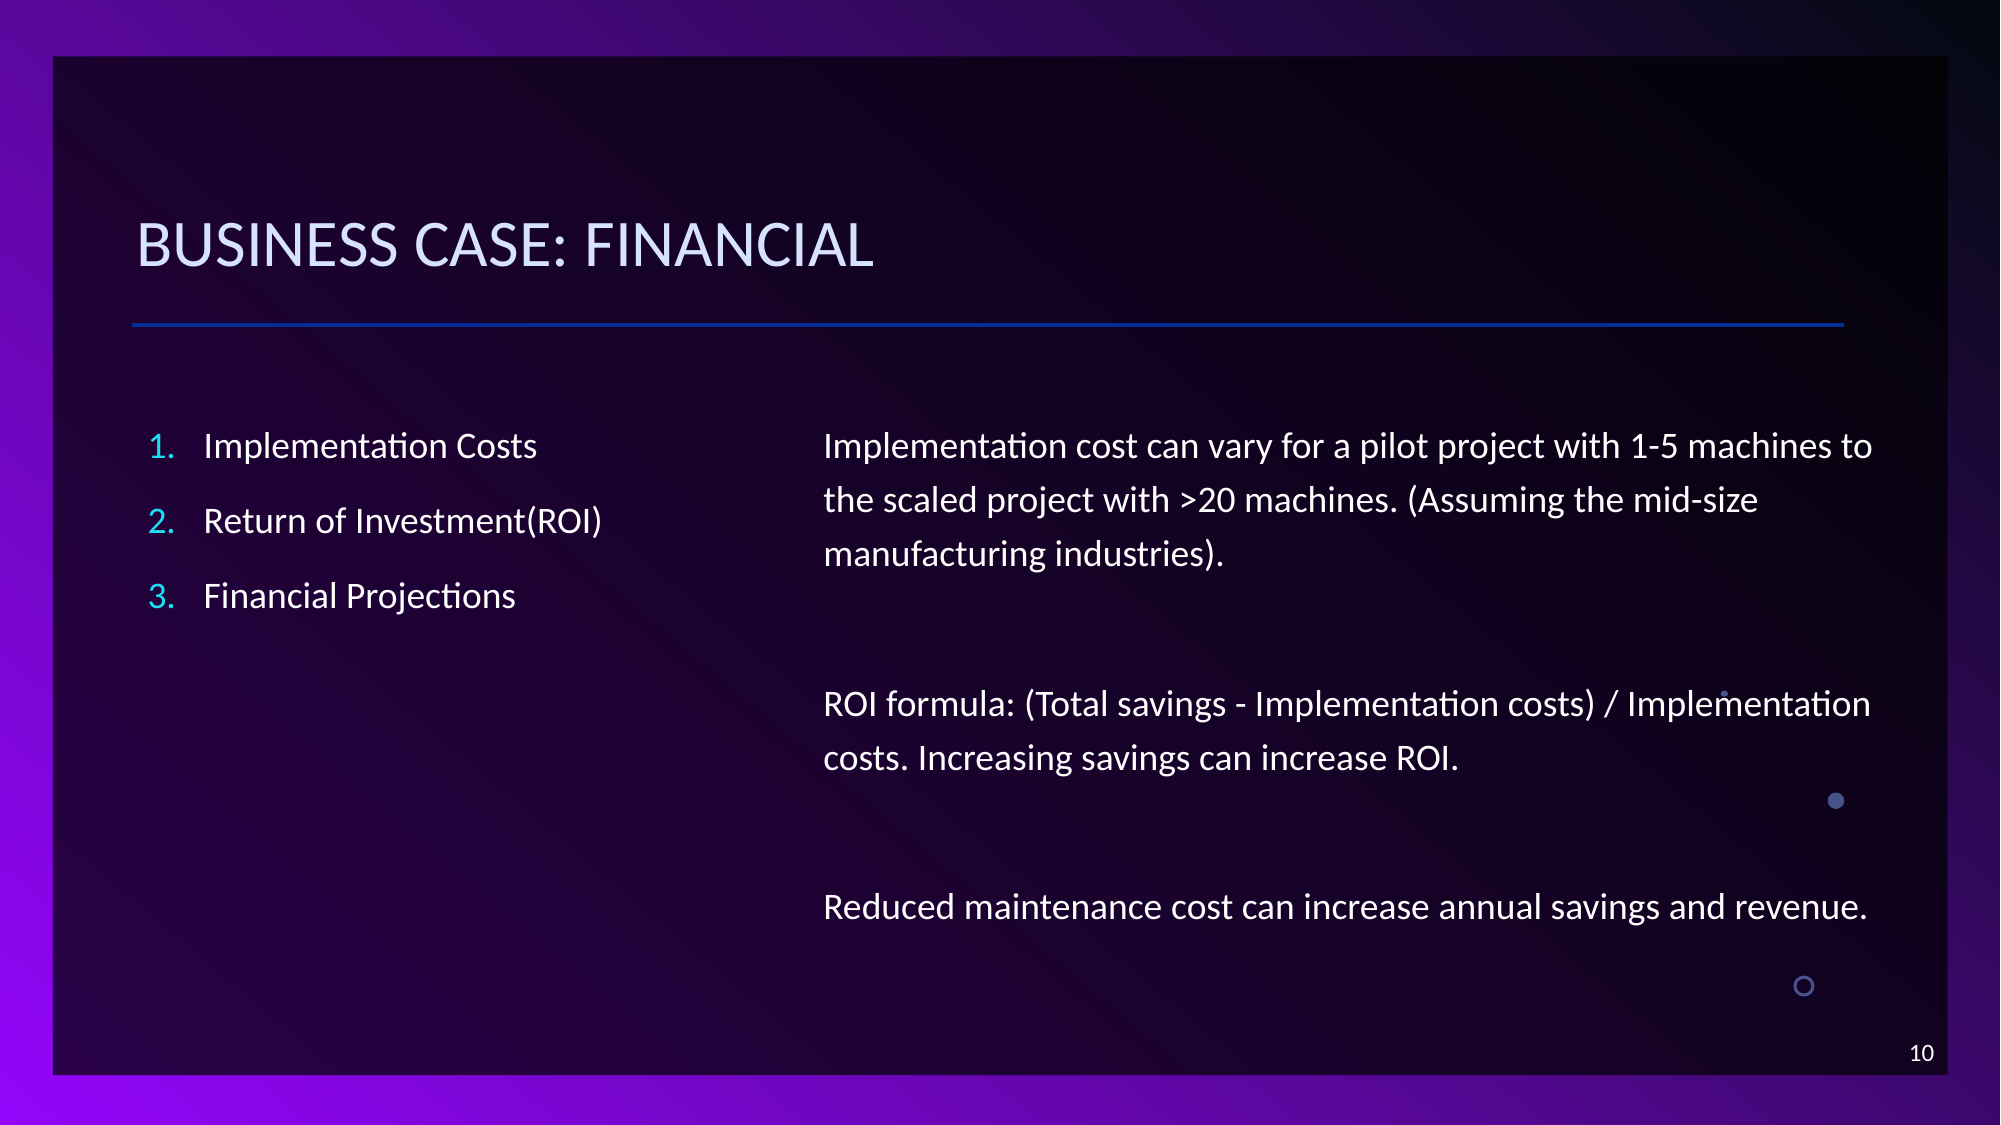

# Business case: financial
Implementation Costs
Return of Investment(ROI)
Financial Projections

Implementation cost can vary for a pilot project with 1-5 machines to the scaled project with >20 machines. (Assuming the mid-size manufacturing industries).

ROI formula: (Total savings - Implementation costs) / Implementation costs. Increasing savings can increase ROI.

Reduced maintenance cost can increase annual savings and revenue.
10